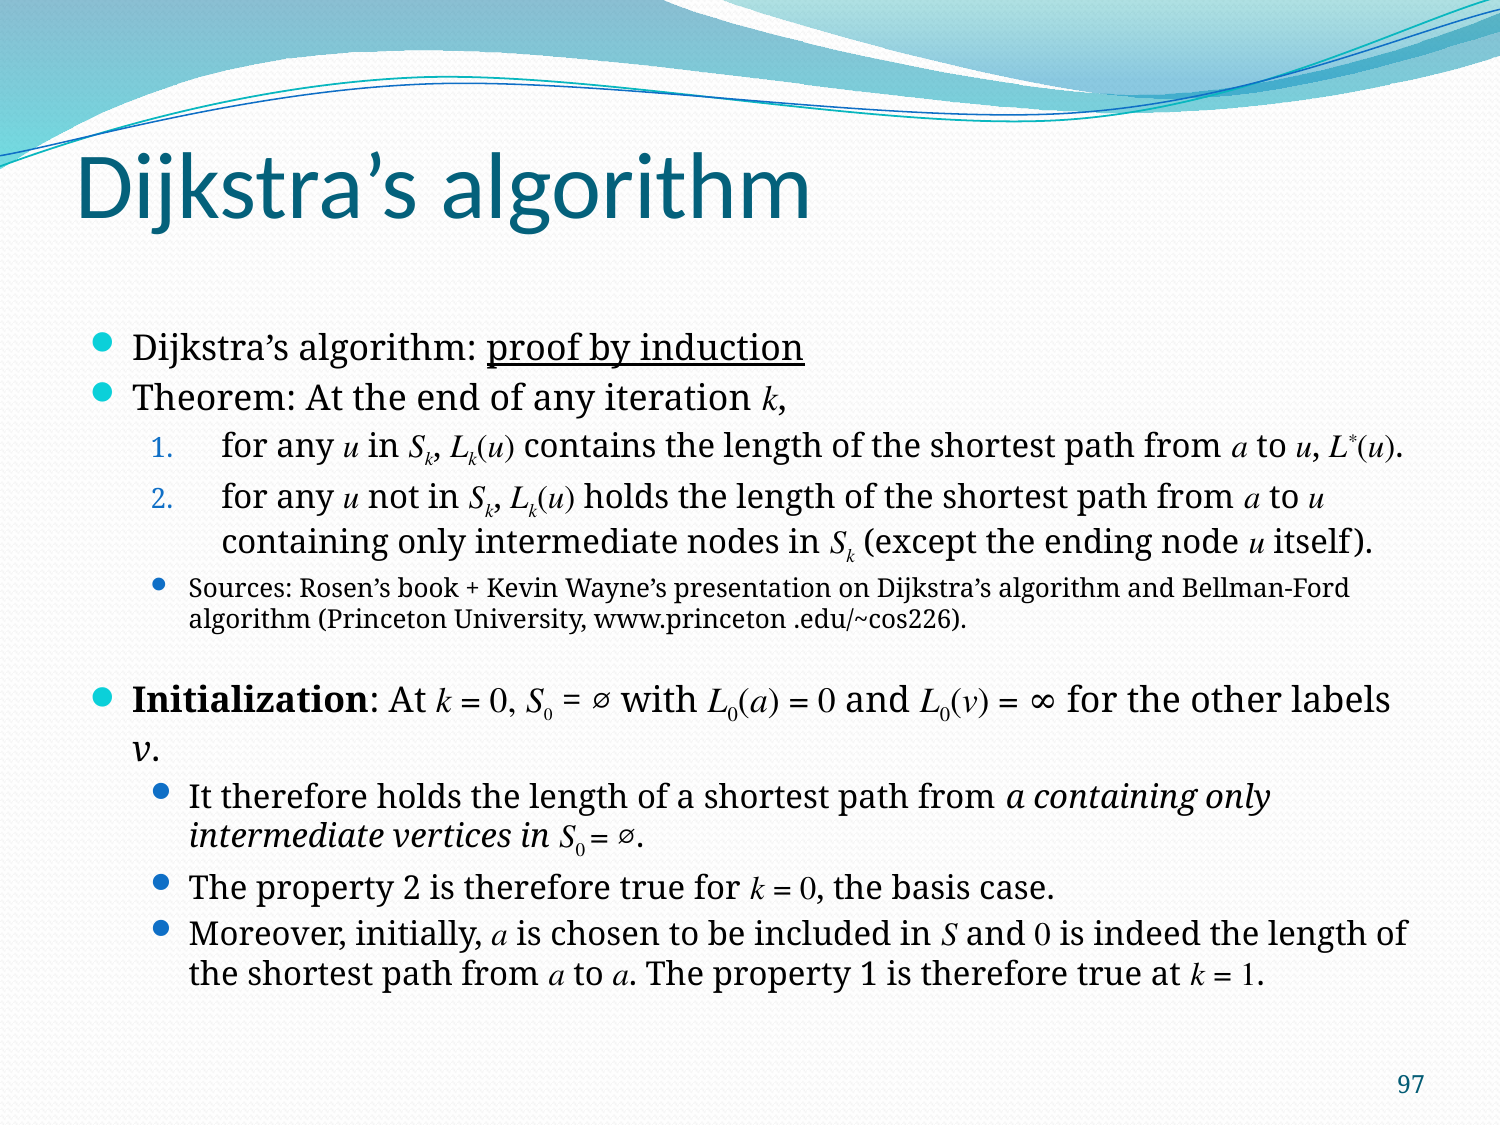

# Dijkstra’s algorithm
Dijkstra’s algorithm: proof by induction
Theorem: At the end of any iteration k,
for any u in Sk, Lk(u) contains the length of the shortest path from a to u, L*(u).
for any u not in Sk, Lk(u) holds the length of the shortest path from a to u containing only intermediate nodes in Sk (except the ending node u itself).
Sources: Rosen’s book + Kevin Wayne’s presentation on Dijkstra’s algorithm and Bellman-Ford algorithm (Princeton University, www.princeton .edu/~cos226).

Initialization: At k = 0, S0 = ∅ with L0(a) = 0 and L0(v) = ∞ for the other labels v.
It therefore holds the length of a shortest path from a containing only intermediate vertices in S0 = ∅.
The property 2 is therefore true for k = 0, the basis case.
Moreover, initially, a is chosen to be included in S and 0 is indeed the length of the shortest path from a to a. The property 1 is therefore true at k = 1.
97